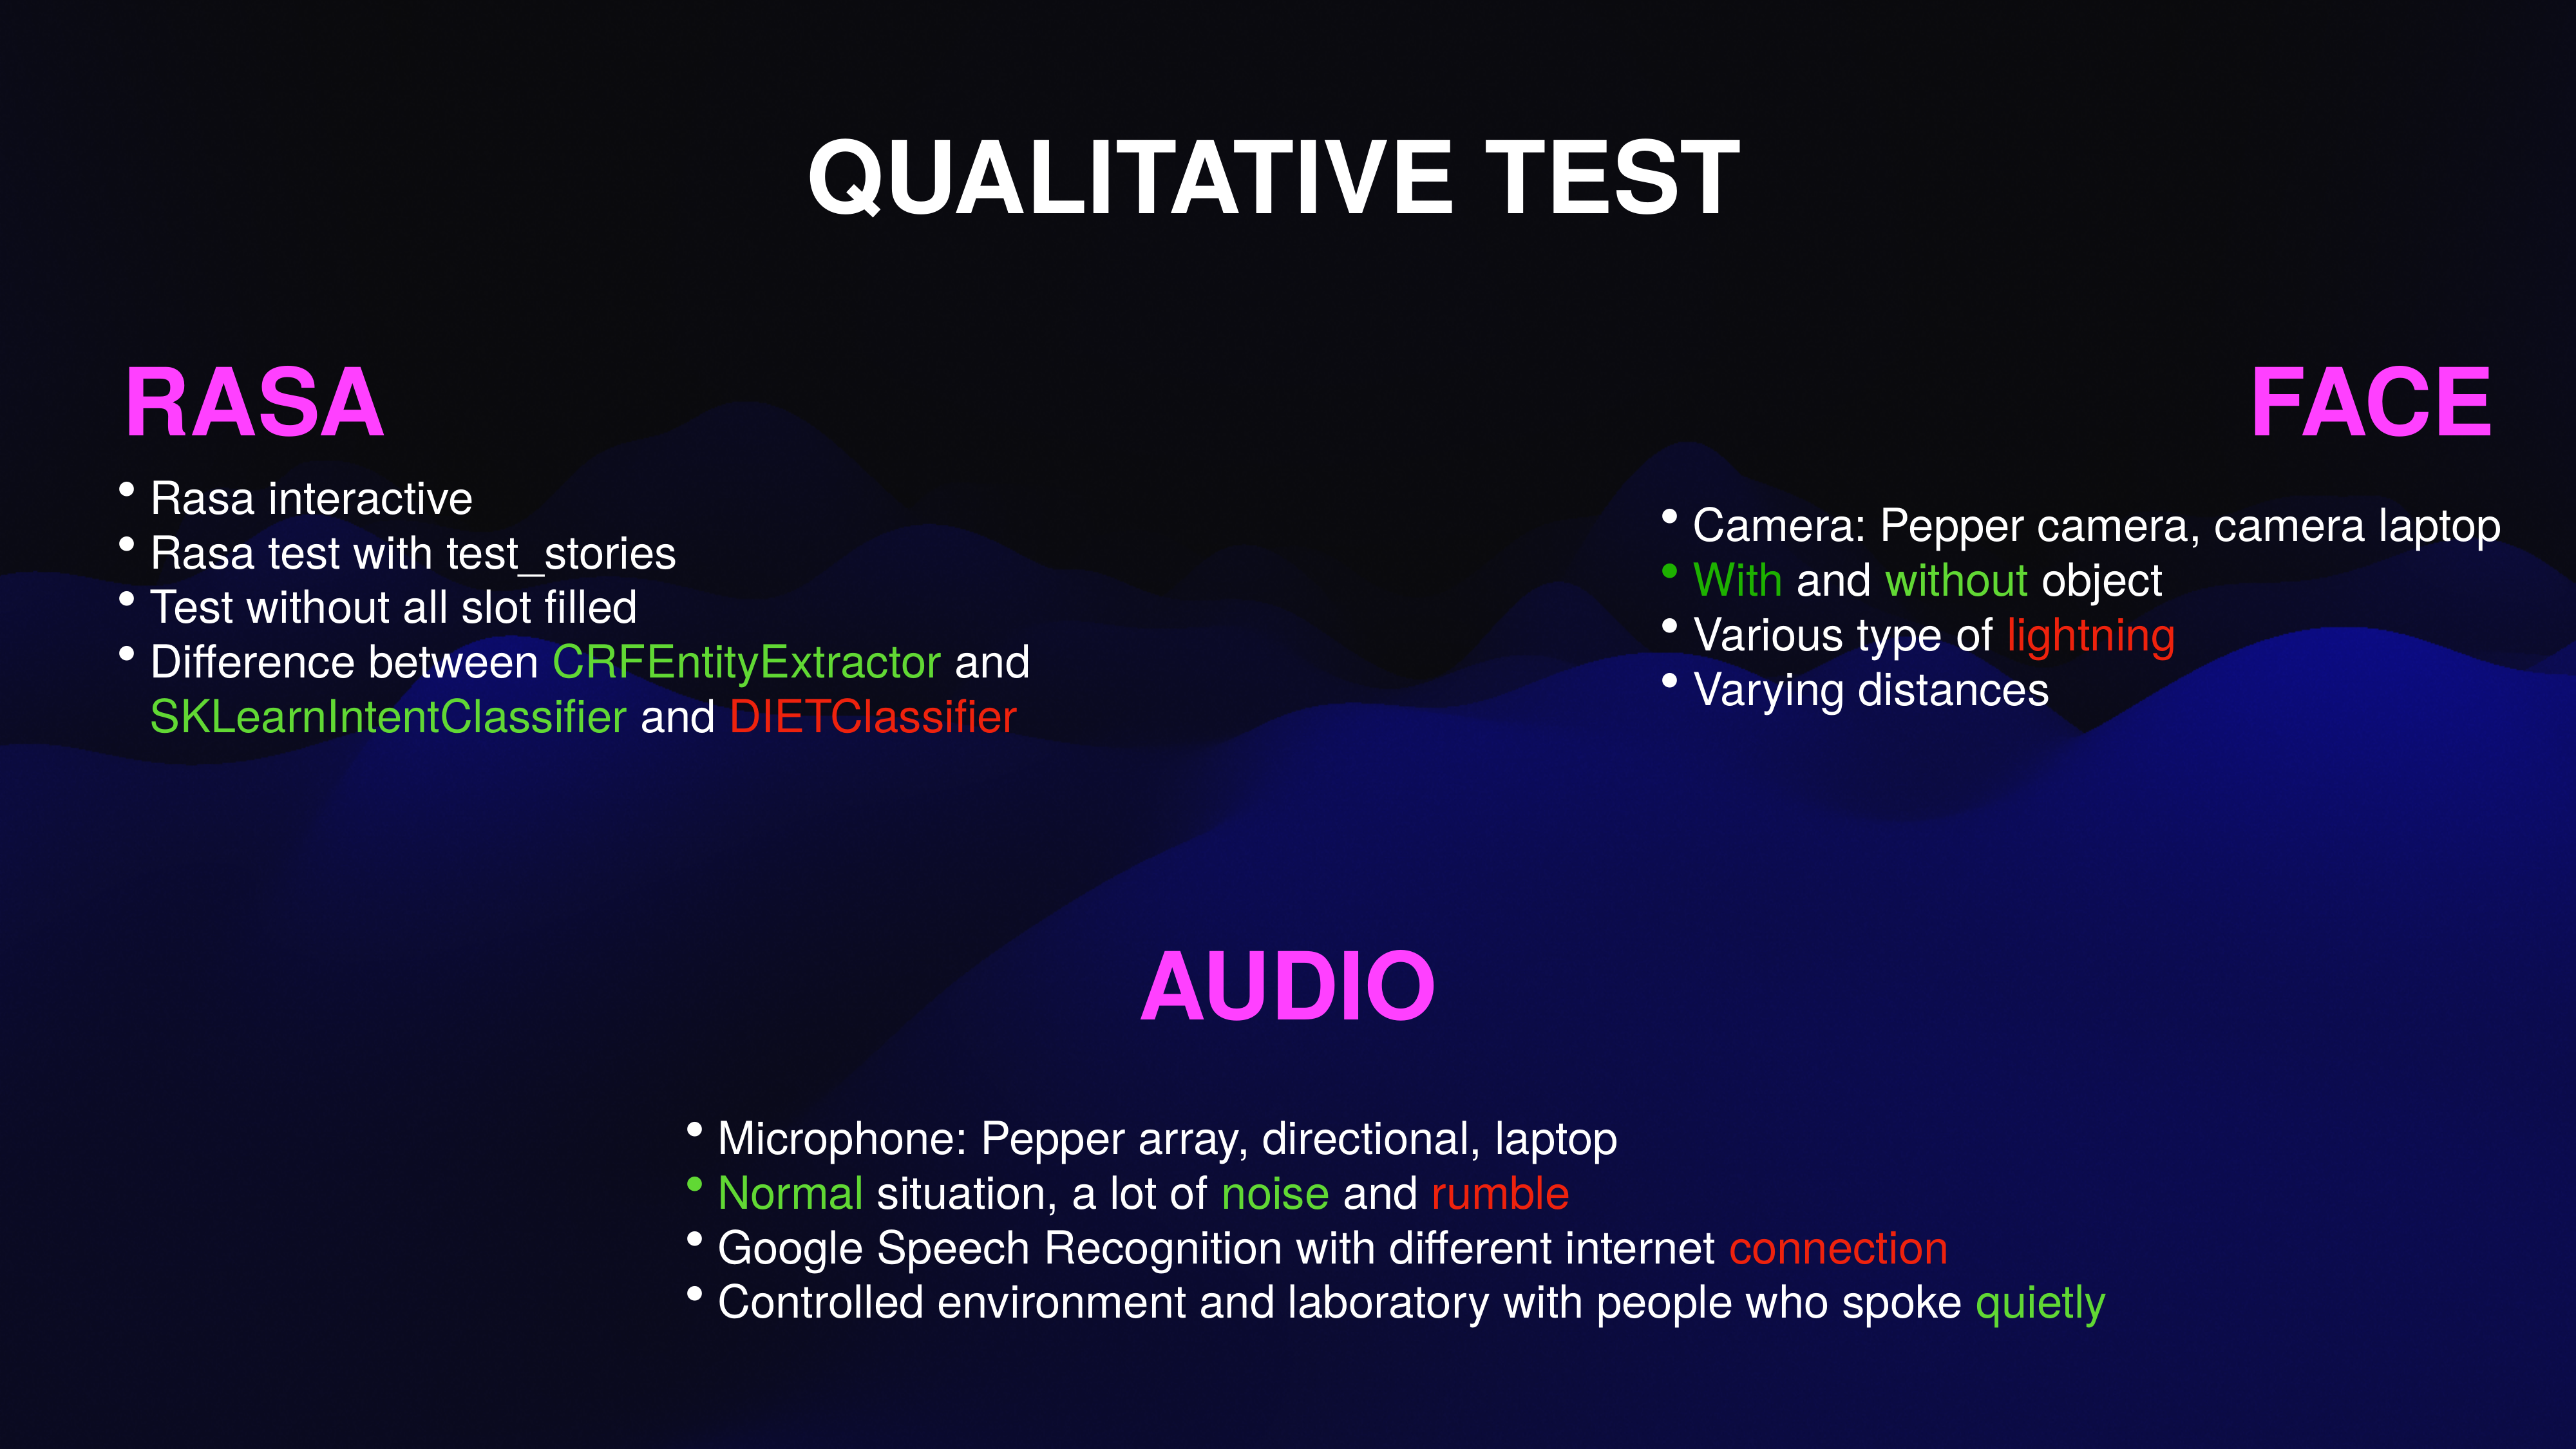

QUALITATIVE TEST
RASA
FACE
Rasa interactive
Rasa test with test_stories
Test without all slot filled
Difference between CRFEntityExtractor and SKLearnIntentClassifier and DIETClassifier
Camera: Pepper camera, camera laptop
With and without object
Various type of lightning
Varying distances
AUDIO
Microphone: Pepper array, directional, laptop
Normal situation, a lot of noise and rumble
Google Speech Recognition with different internet connection
Controlled environment and laboratory with people who spoke quietly